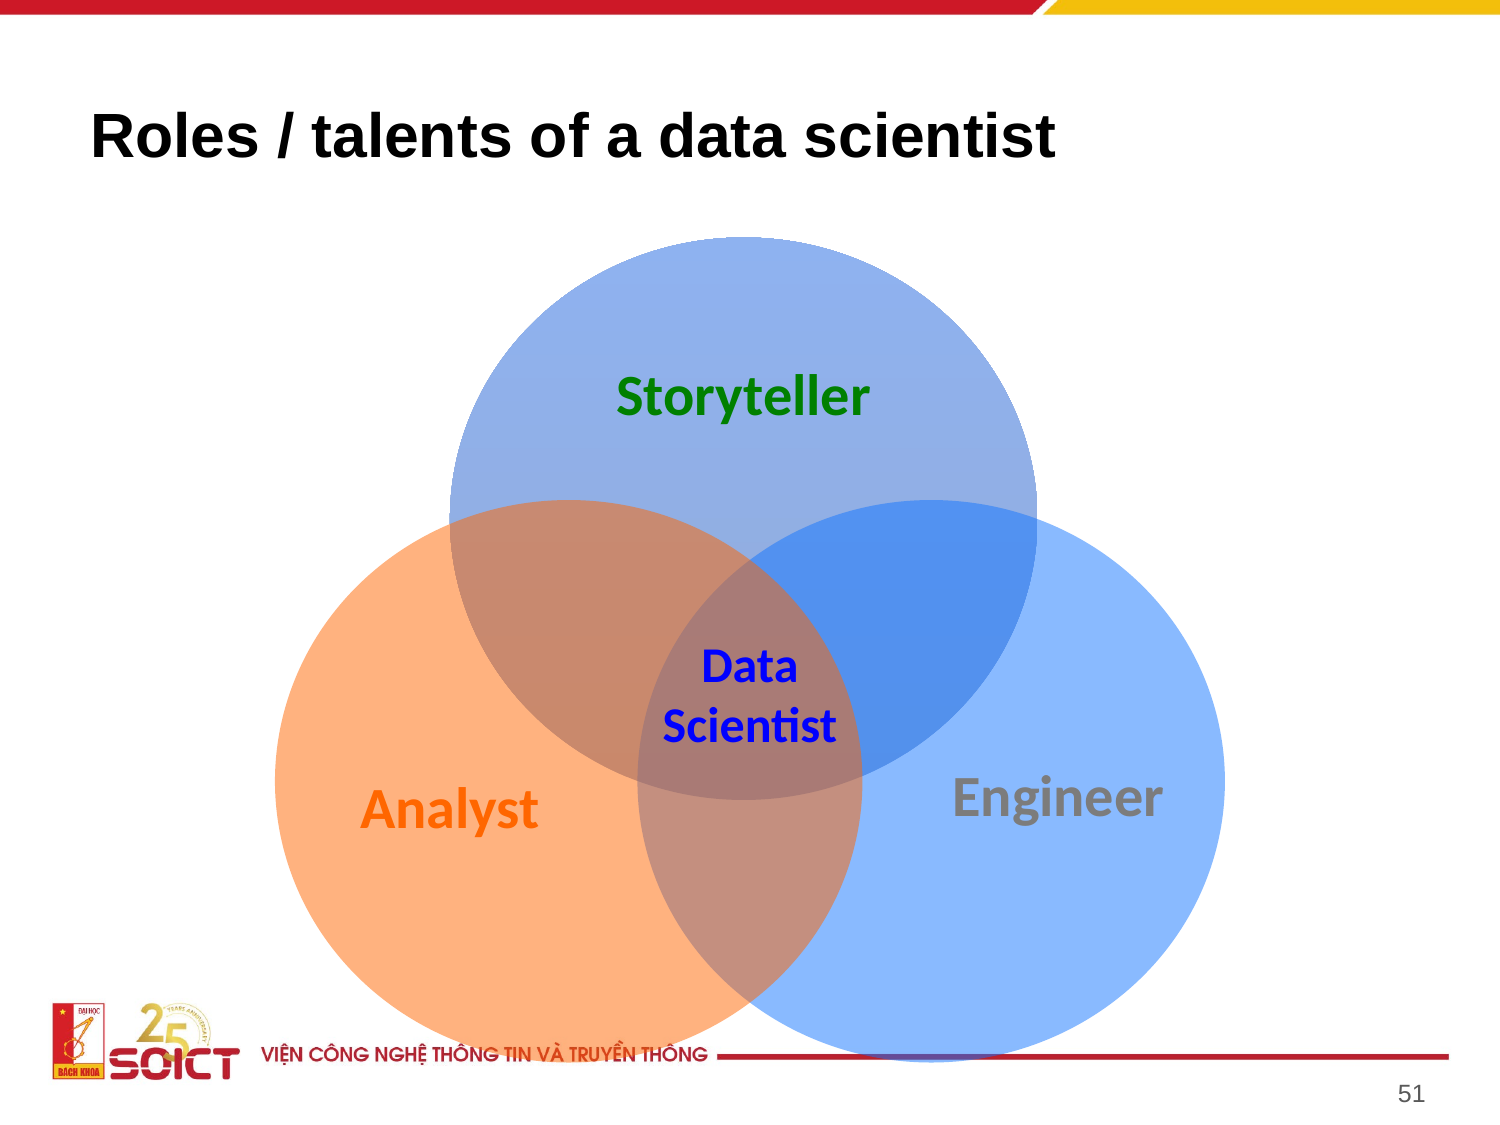

# Roles / talents of a data scientist

Storyteller

Data Scientist

Engineer
Analyst
51